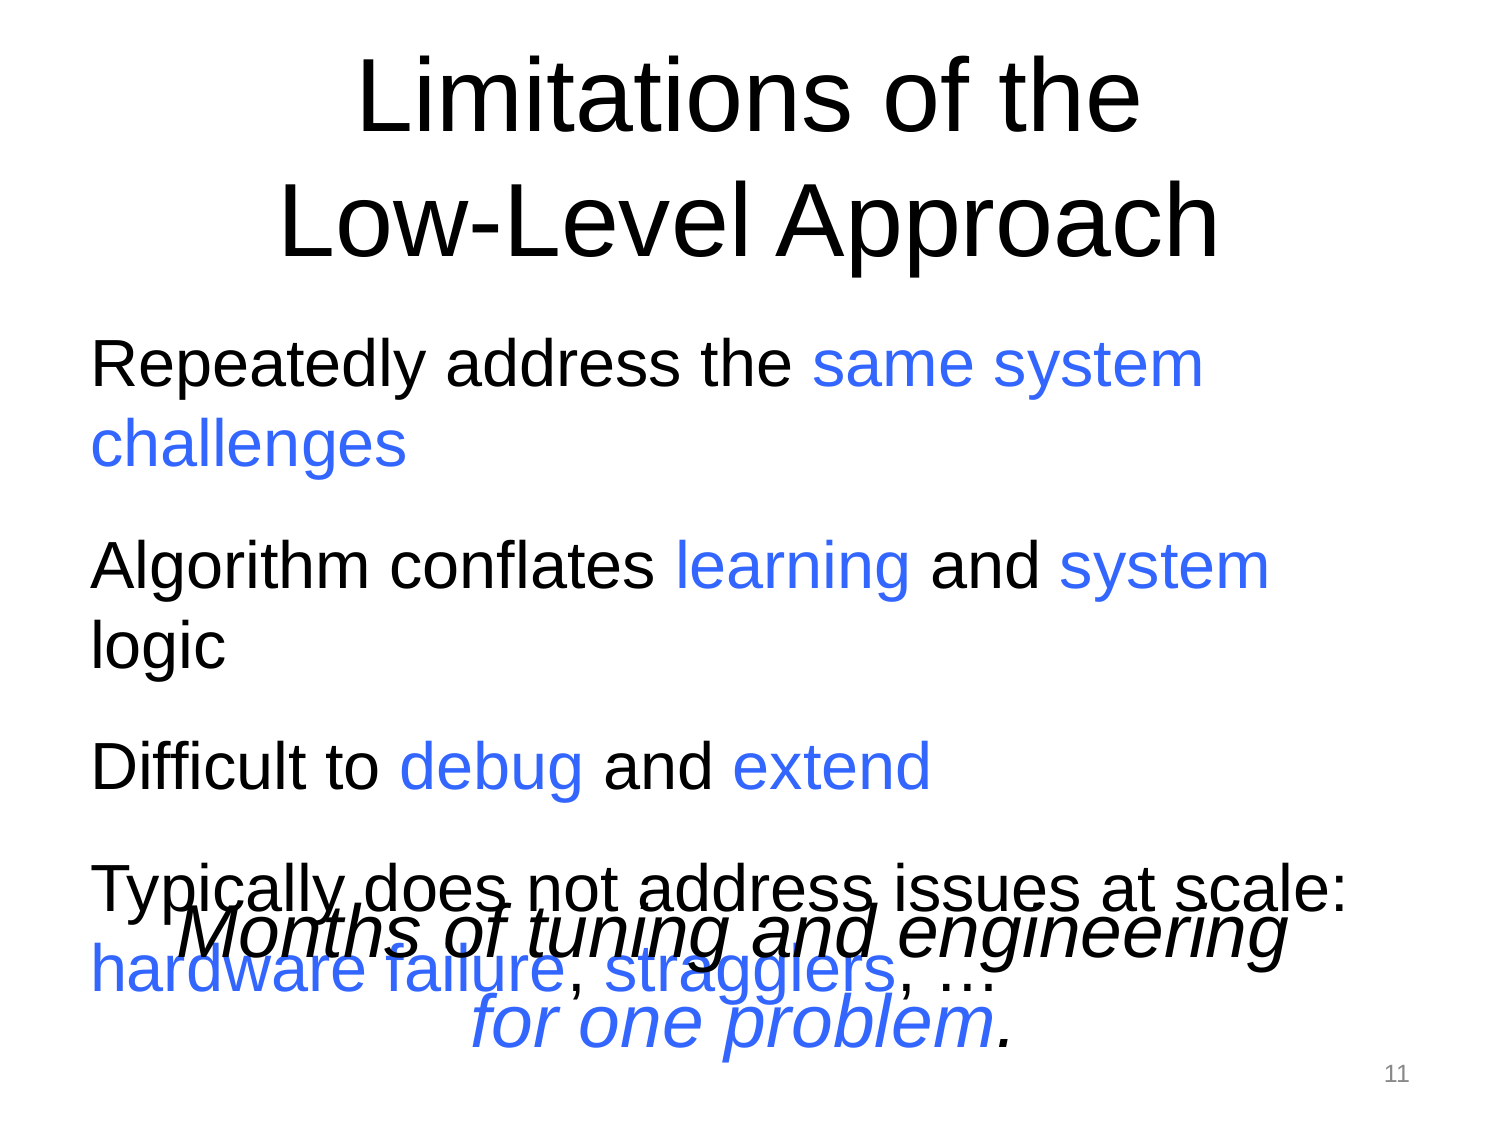

# Limitations of the Low-Level Approach
Repeatedly address the same system challenges
Algorithm conflates learning and system logic
Difficult to debug and extend
Typically does not address issues at scale: hardware failure, stragglers, …
Months of tuning and engineering
for one problem.
11